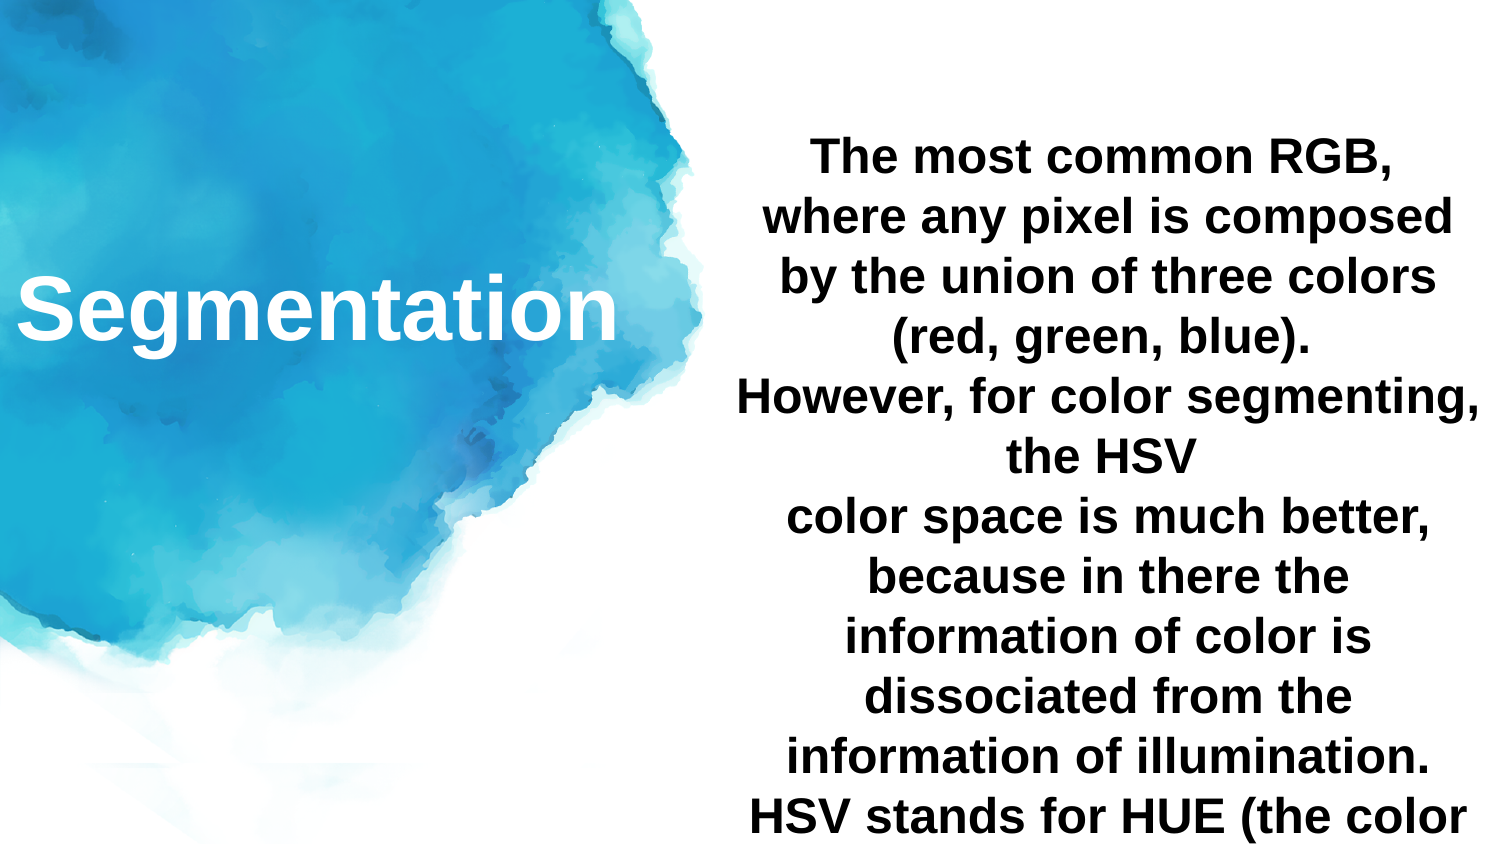

The most common RGB,
where any pixel is composed by the union of three colors (red, green, blue).
However, for color segmenting, the HSV
color space is much better, because in there the information of color is dissociated from the information of illumination. HSV stands for HUE (the color information), S (Saturation, e.g., the percentage of ‘color’ present) and V (Value/brightness,
e.g., the percentage of ‘white’ color present).

# Segmentation